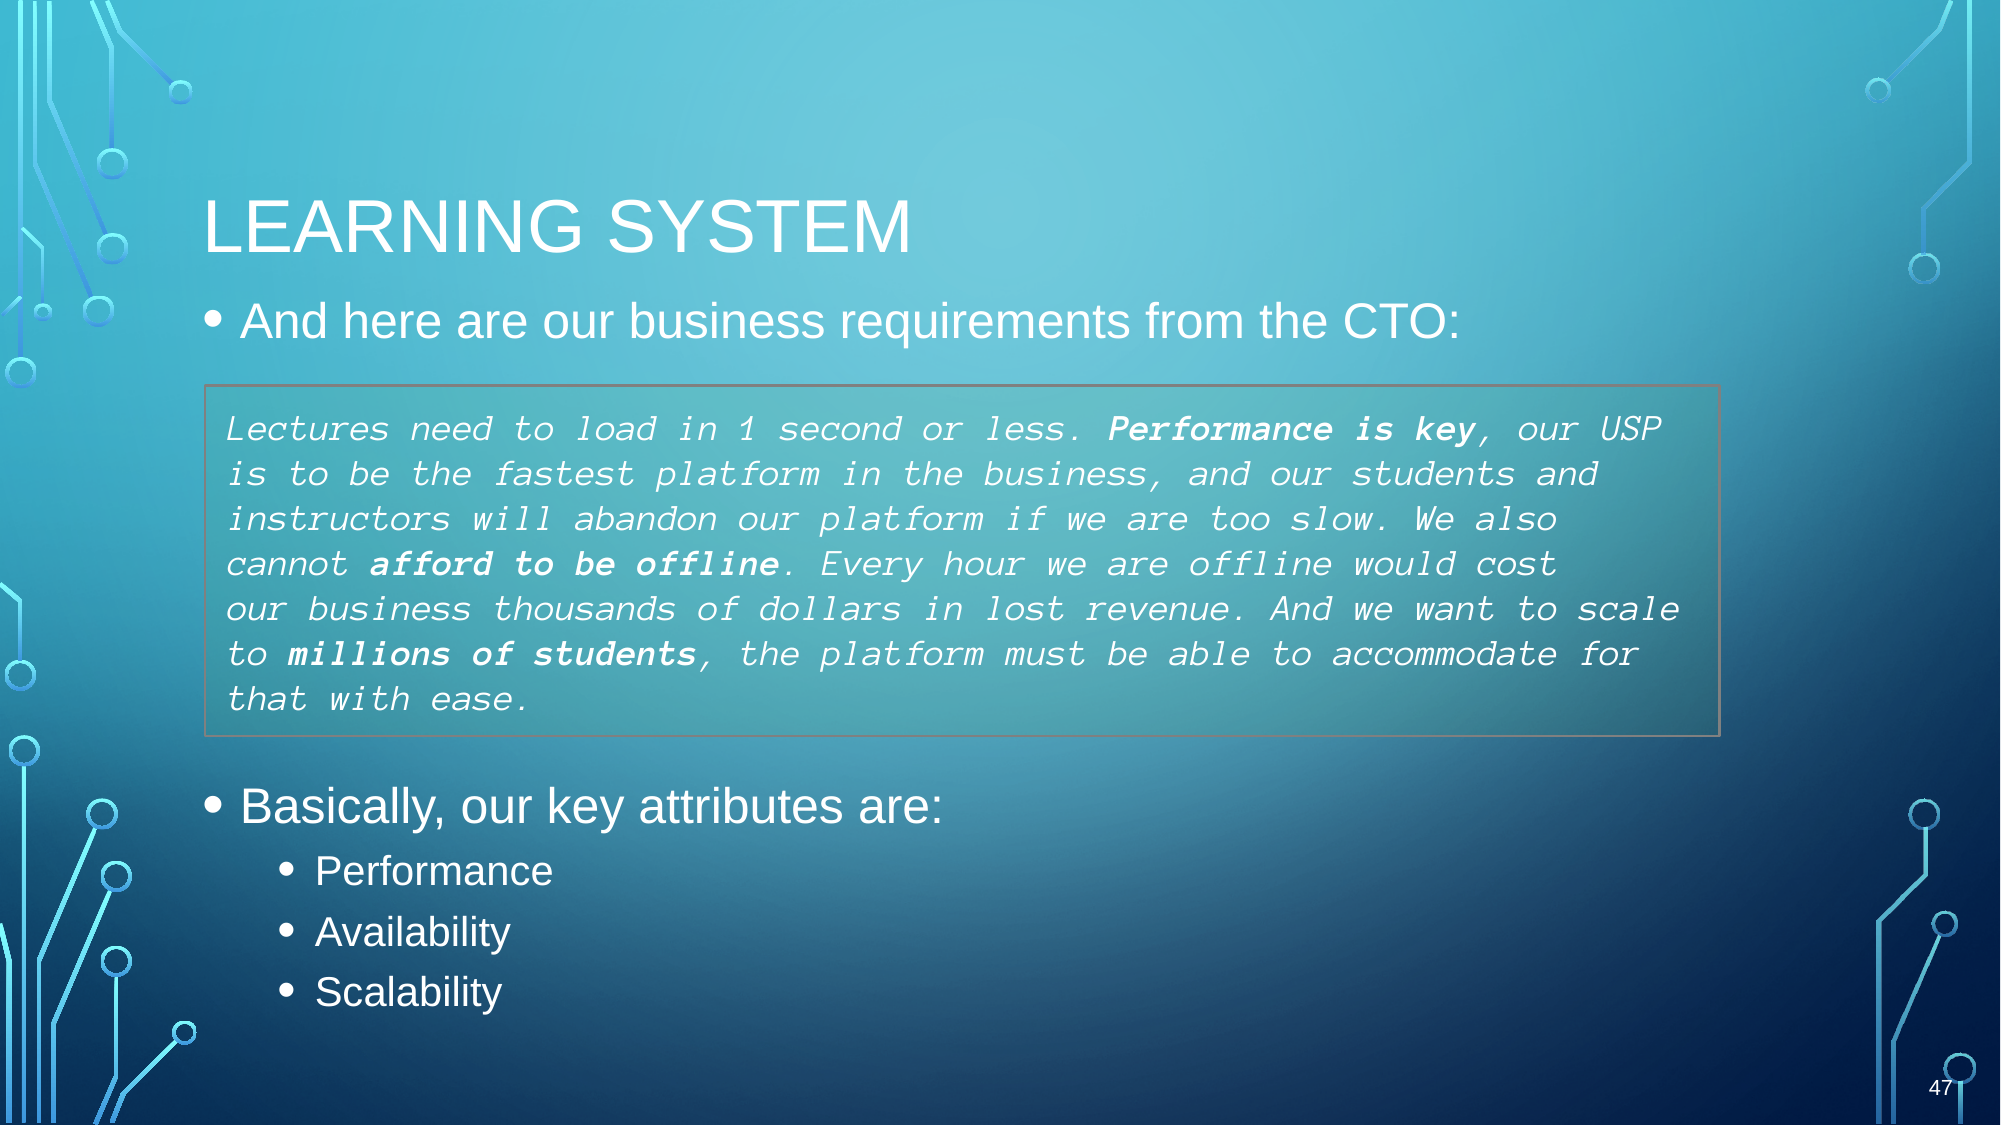

# Learning system
And here are our business requirements from the CTO:

Basically, our key attributes are:
Performance
Availability
Scalability
Lectures need to load in 1 second or less. Performance is key, our USP is to be the fastest platform in the business, and our students and
instructors will abandon our platform if we are too slow. We also
cannot afford to be offline. Every hour we are offline would cost
our business thousands of dollars in lost revenue. And we want to scale to millions of students, the platform must be able to accommodate for
that with ease.
47